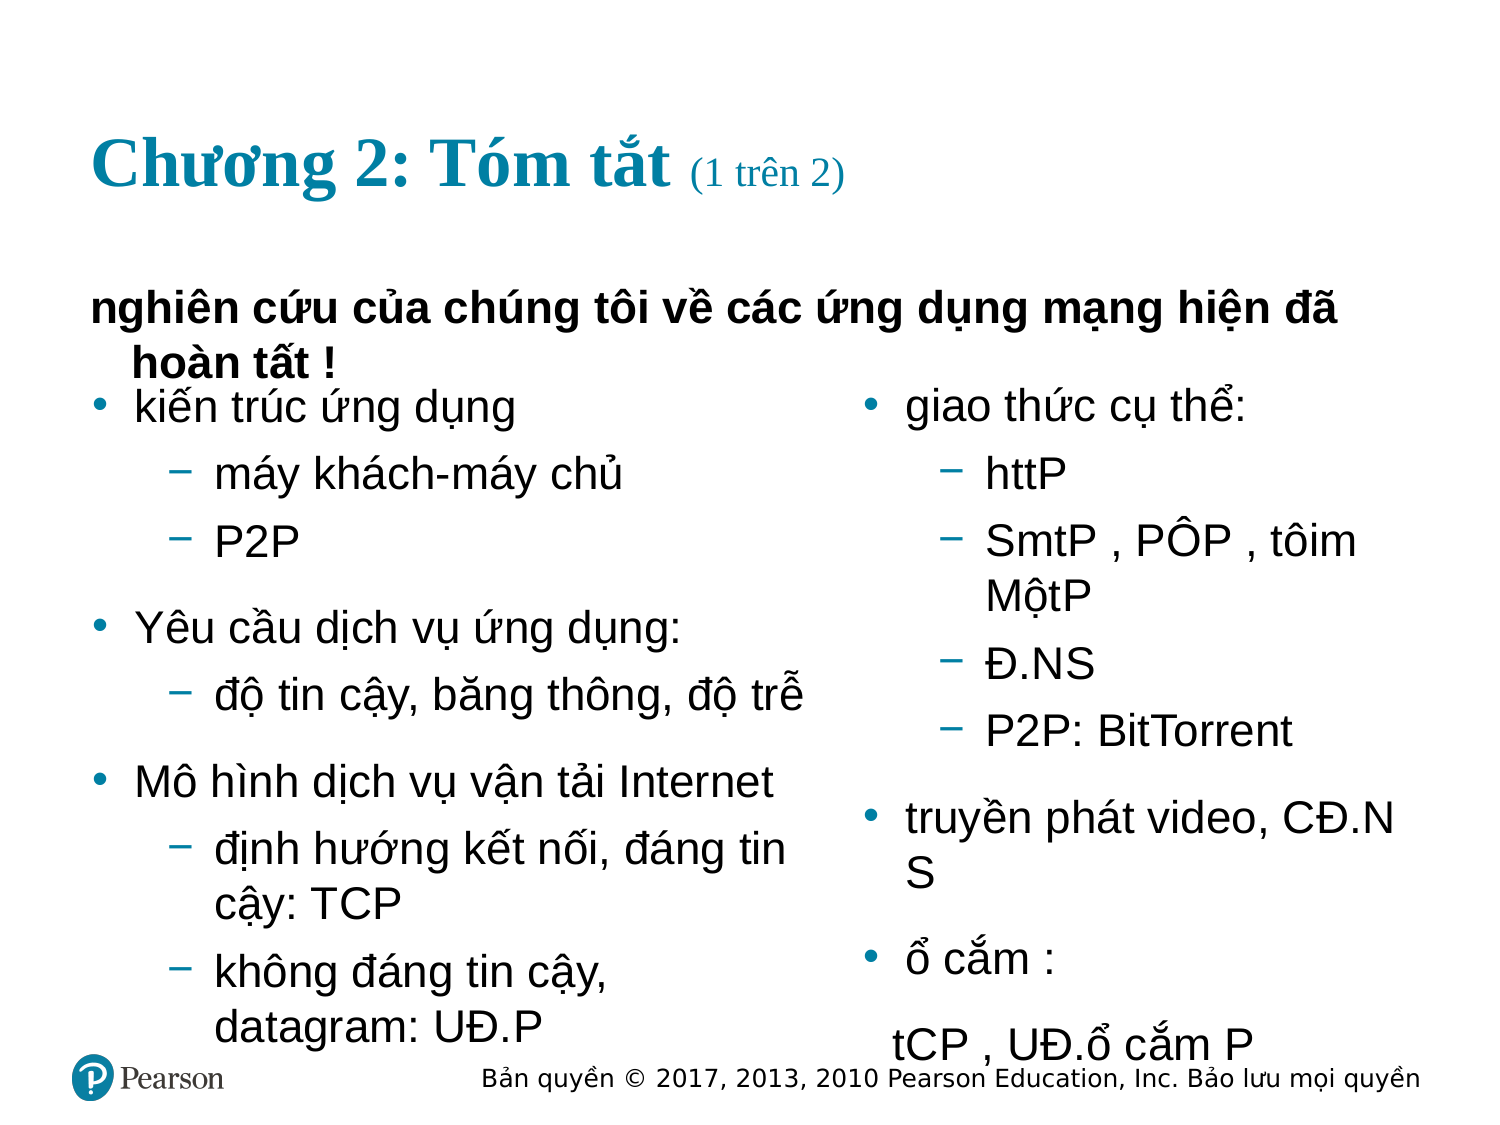

# Chương 2: Tóm tắt (1 trên 2)
nghiên cứu của chúng tôi về các ứng dụng mạng hiện đã hoàn tất !
giao thức cụ thể:
h t t P
S m t P , P Ô P , tôi m Một P
Đ. N S
P2P: BitTorrent
truyền phát video, C Đ. N S
ổ cắm :
t C P , U Đ. ổ cắm P
kiến trúc ứng dụng
máy khách-máy chủ
P2P
Yêu cầu dịch vụ ứng dụng:
độ tin cậy, băng thông, độ trễ
Mô hình dịch vụ vận tải Internet
định hướng kết nối, đáng tin cậy: T C P
không đáng tin cậy, datagram: U Đ. P